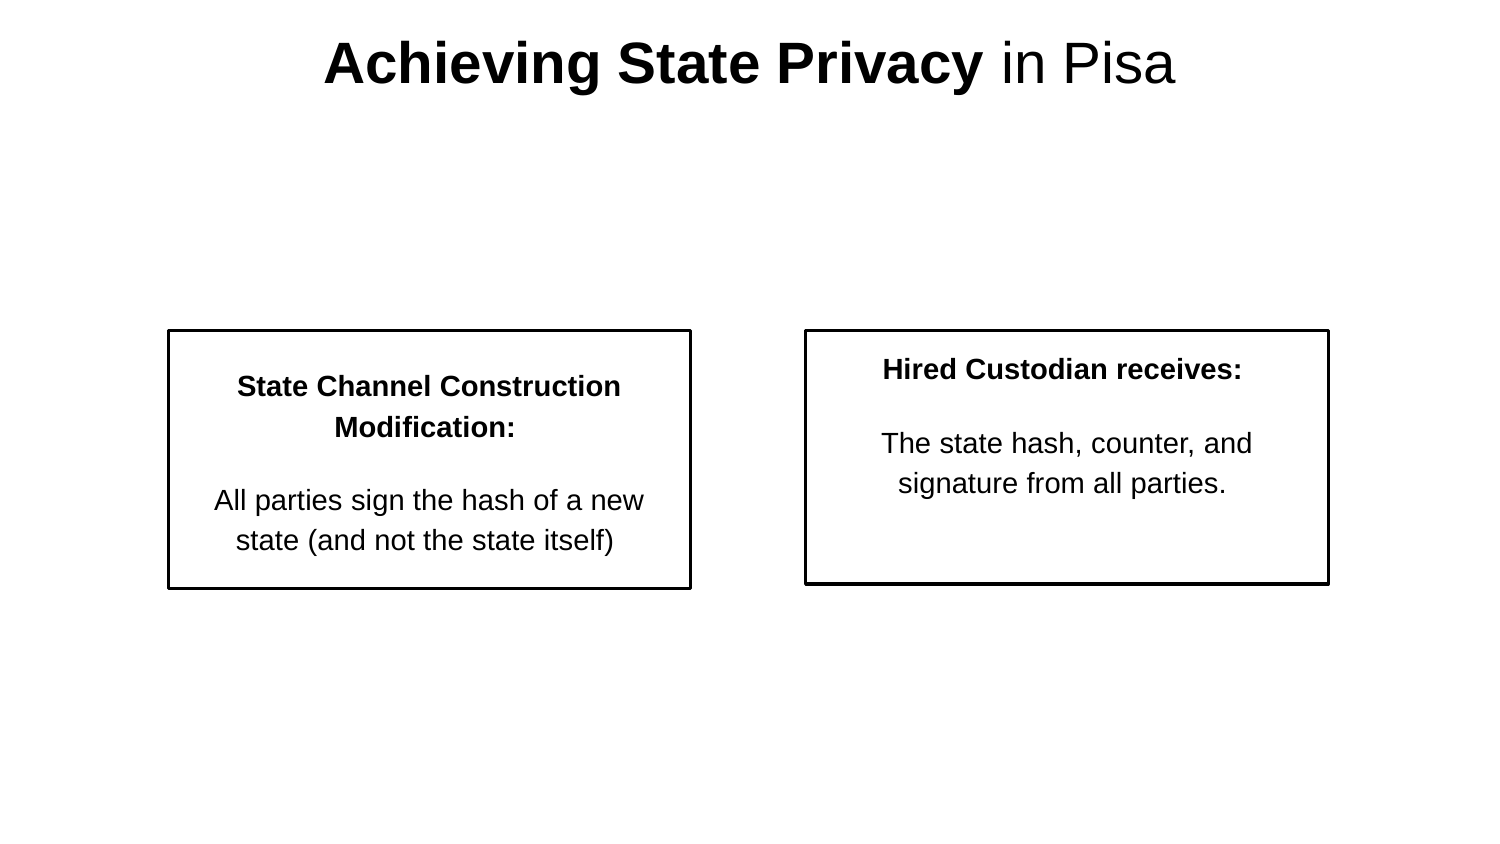

# Achieving State Privacy in Pisa

State Channel Construction Modification:
All parties sign the hash of a new state (and not the state itself)
Hired Custodian receives:
The state hash, counter, and signature from all parties.